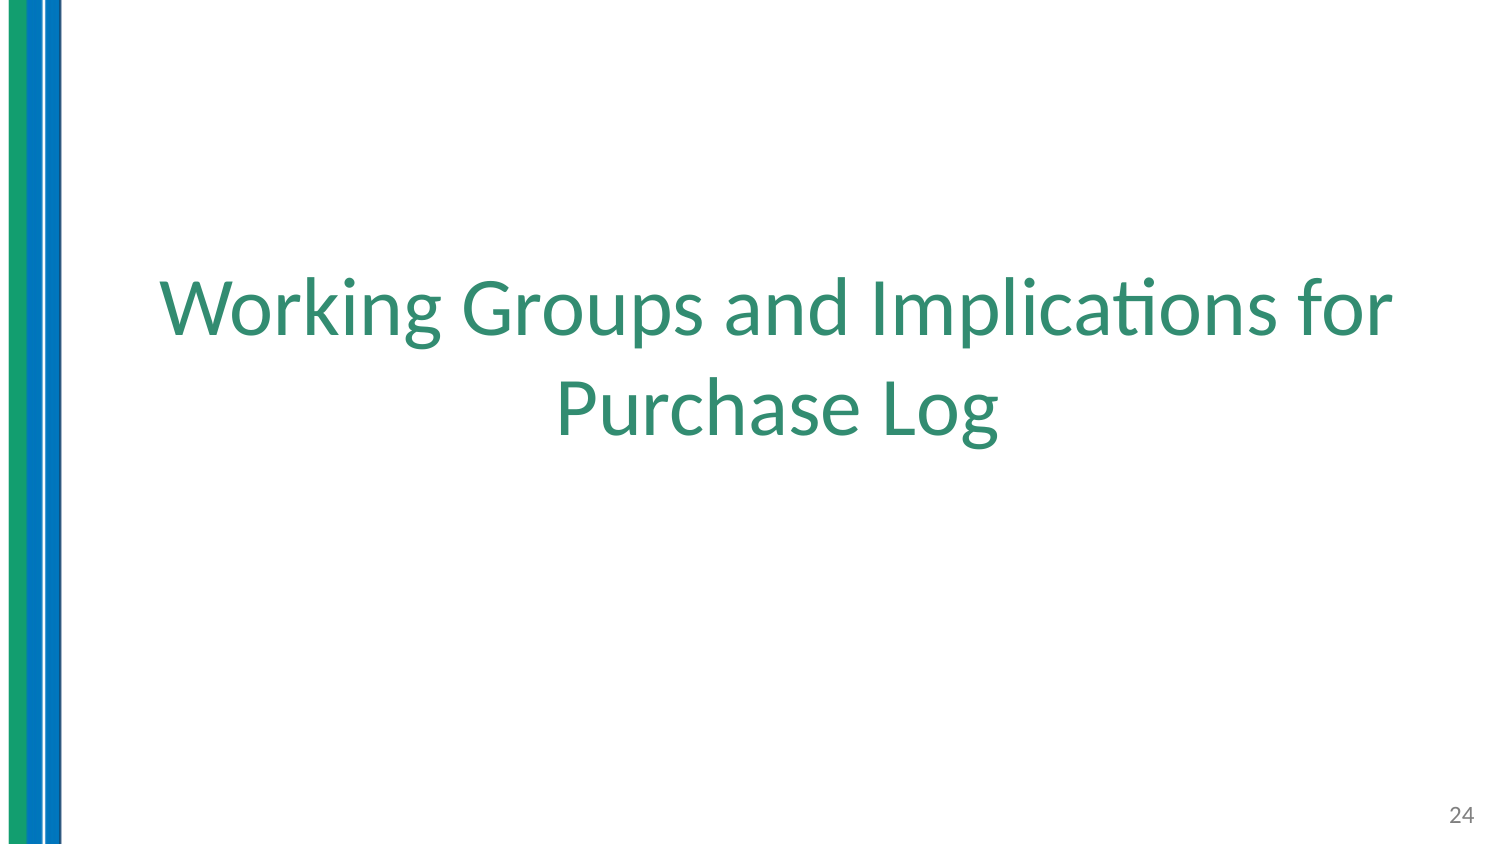

Working Groups and Implications for Purchase Log